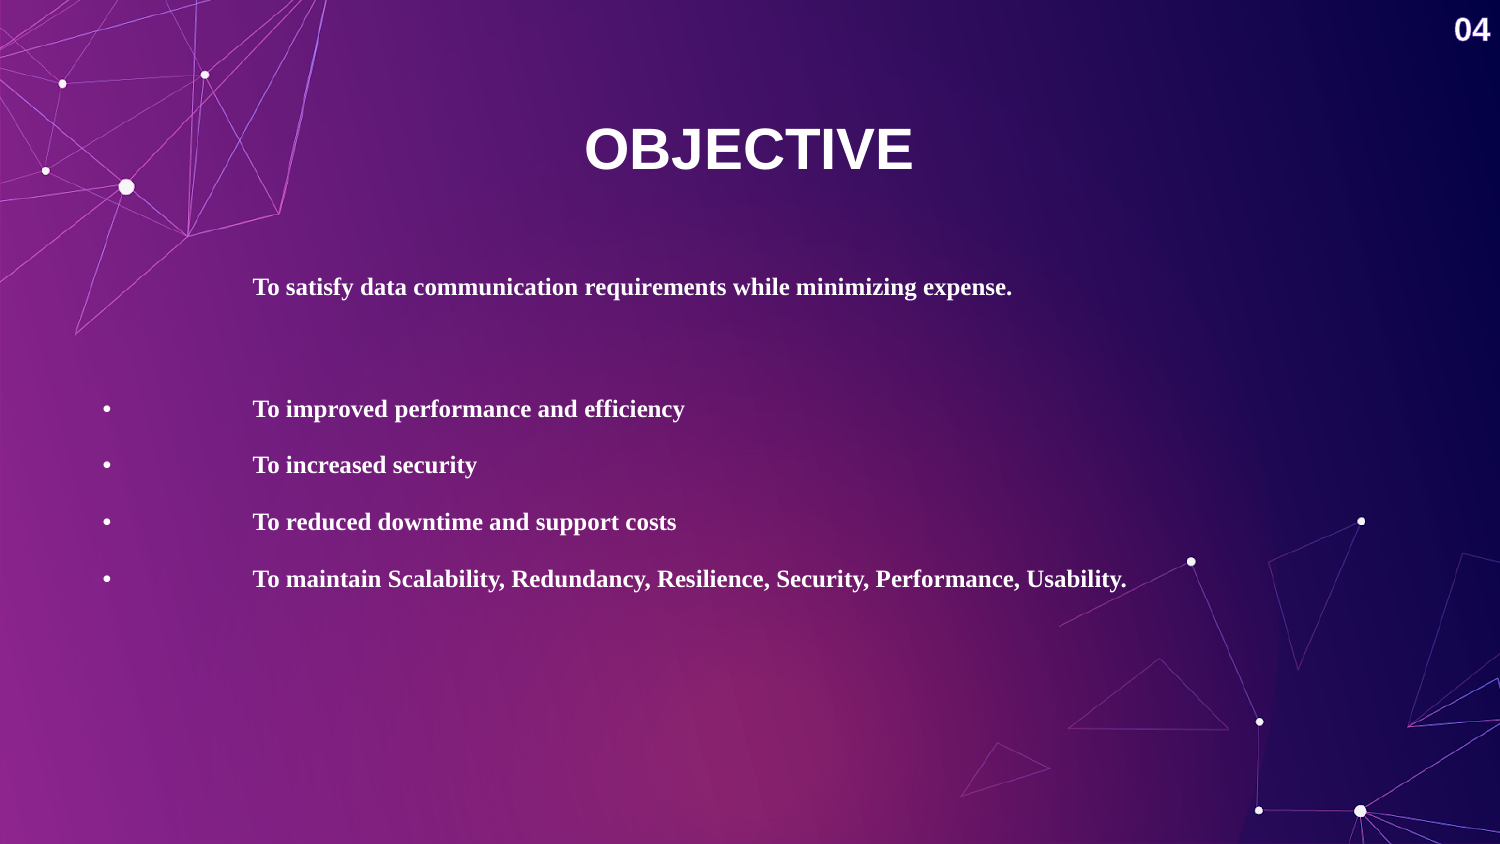

04
# OBJECTIVE
	To satisfy data communication requirements while minimizing expense.

•	To improved performance and efficiency
•	To increased security
•	To reduced downtime and support costs
•	To maintain Scalability, Redundancy, Resilience, Security, Performance, Usability.